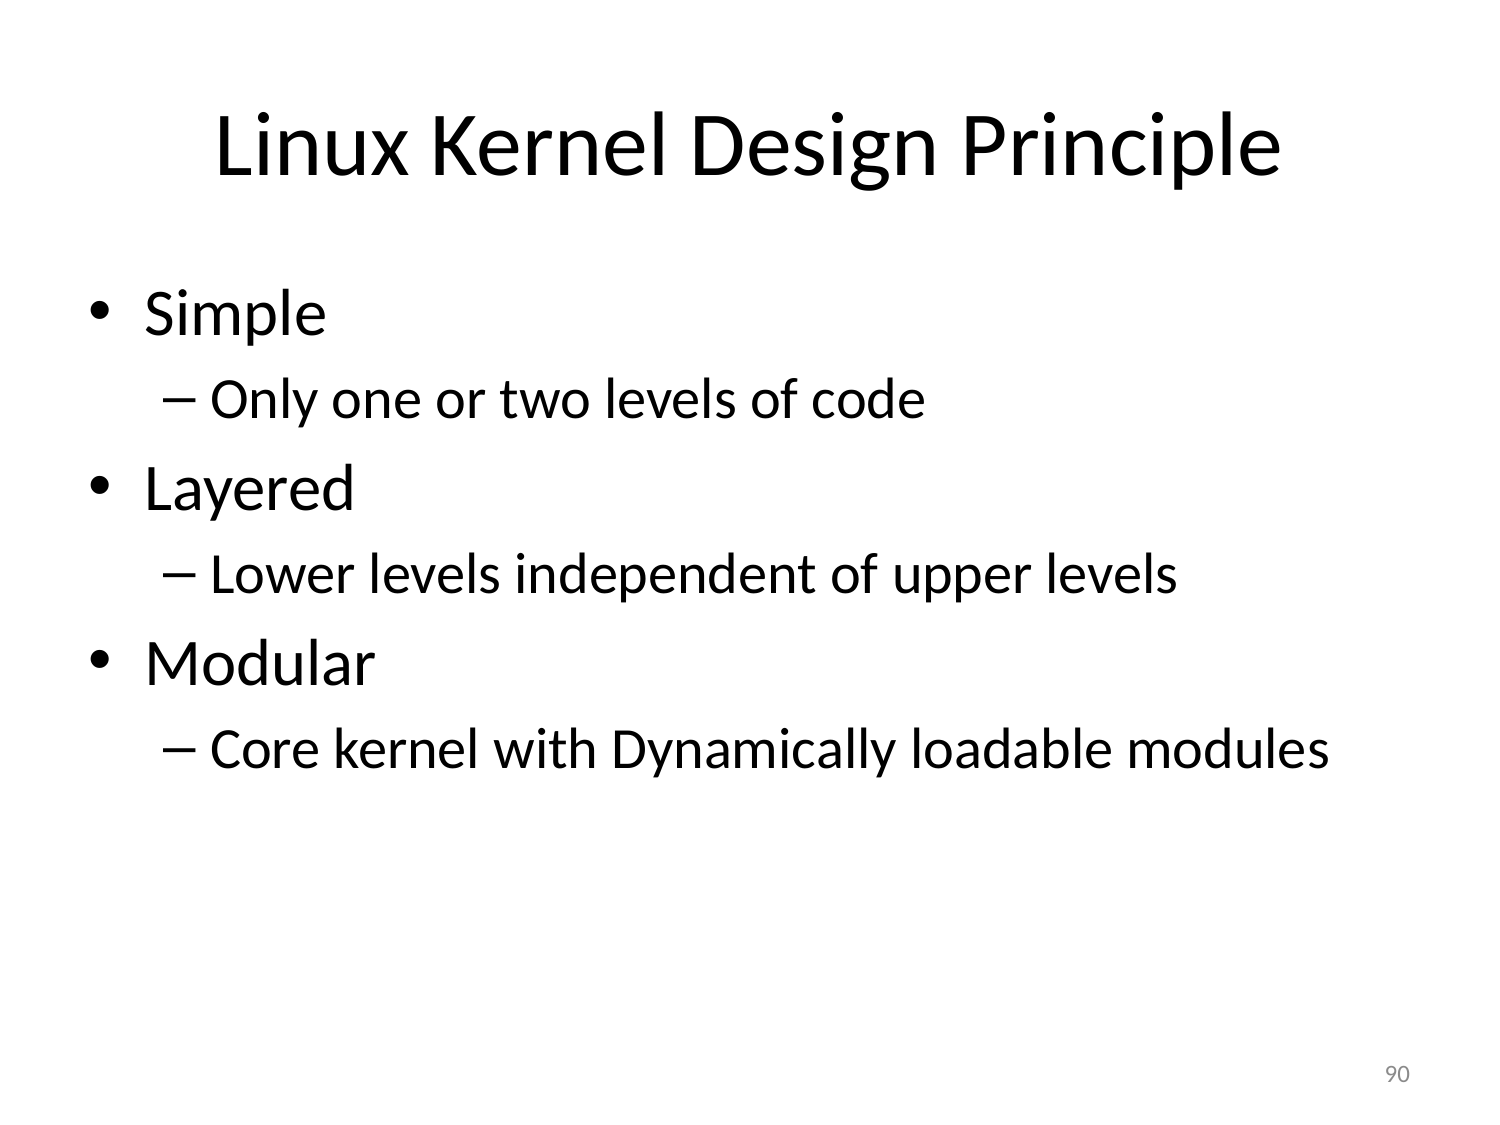

# Linux Kernel Design Principle
Simple
Only one or two levels of code
Layered
Lower levels independent of upper levels
Modular
Core kernel with Dynamically loadable modules

90